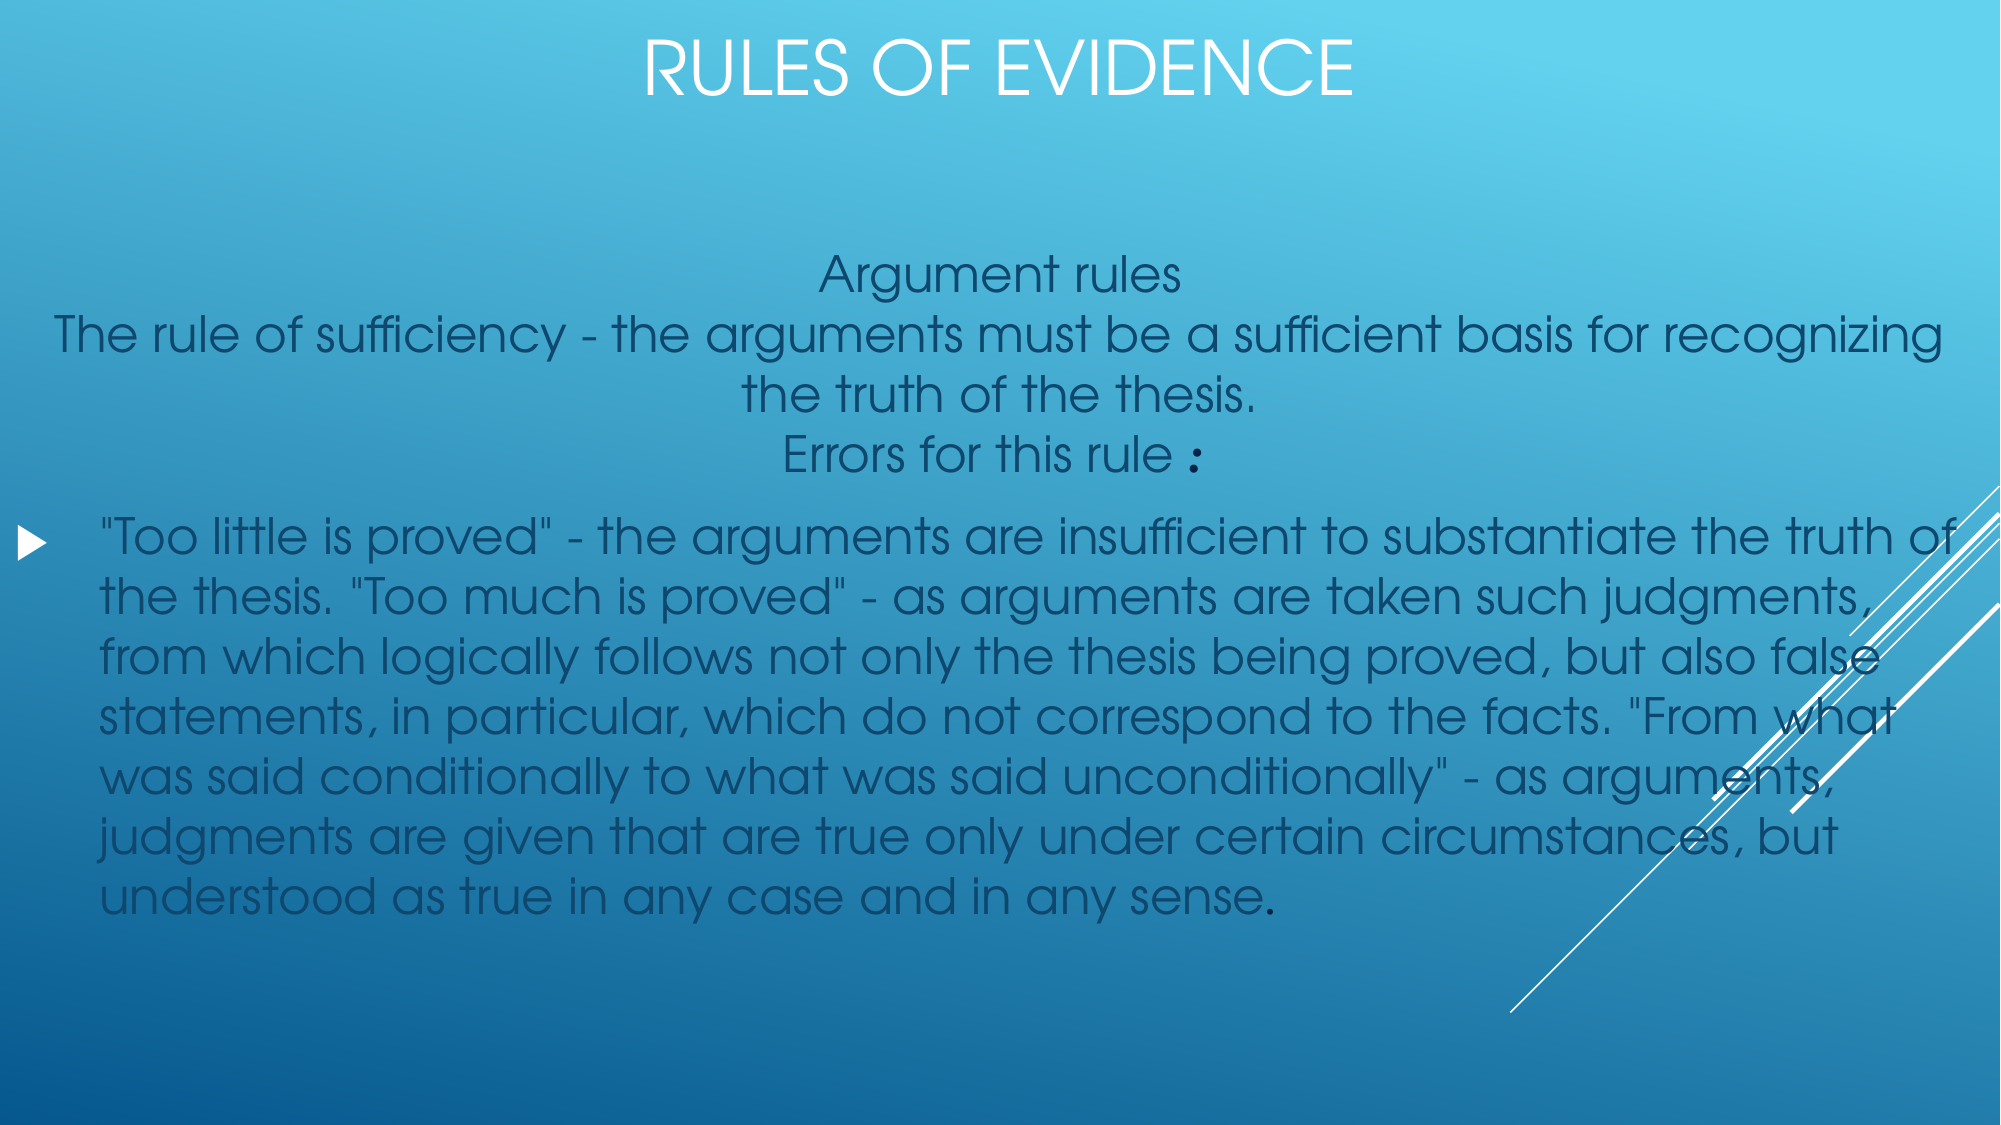

# RULES OF EVIDENCE
Argument rules
The rule of sufficiency - the arguments must be a sufficient basis for recognizing the truth of the thesis.
Errors for this rule :
"Too little is proved" - the arguments are insufficient to substantiate the truth of the thesis. "Too much is proved" - as arguments are taken such judgments, from which logically follows not only the thesis being proved, but also false statements, in particular, which do not correspond to the facts. "From what was said conditionally to what was said unconditionally" - as arguments, judgments are given that are true only under certain circumstances, but understood as true in any case and in any sense.